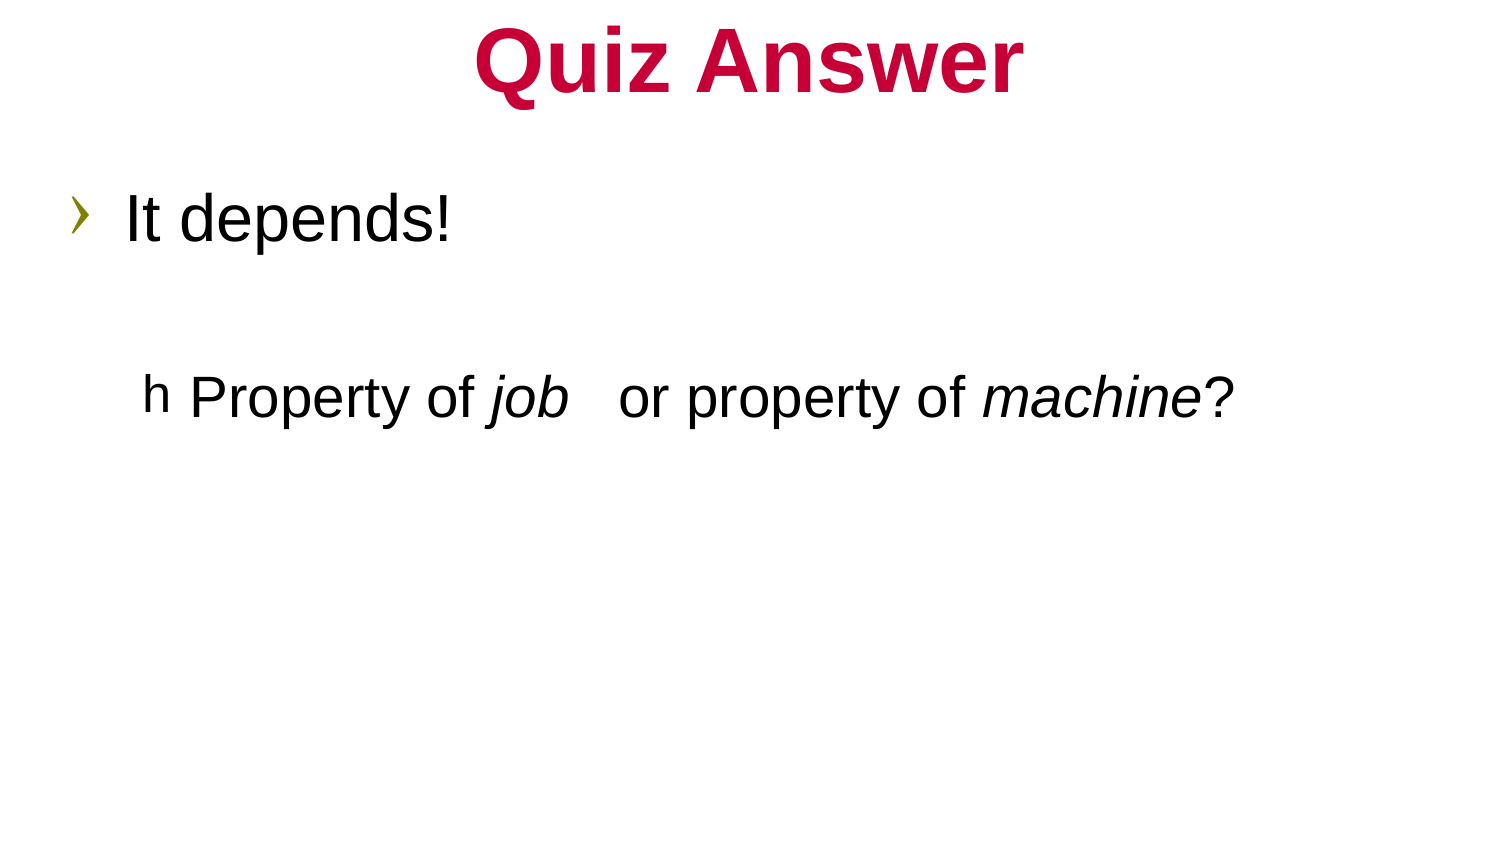

# Quiz Answer
It depends!

Property of job   or property of machine?